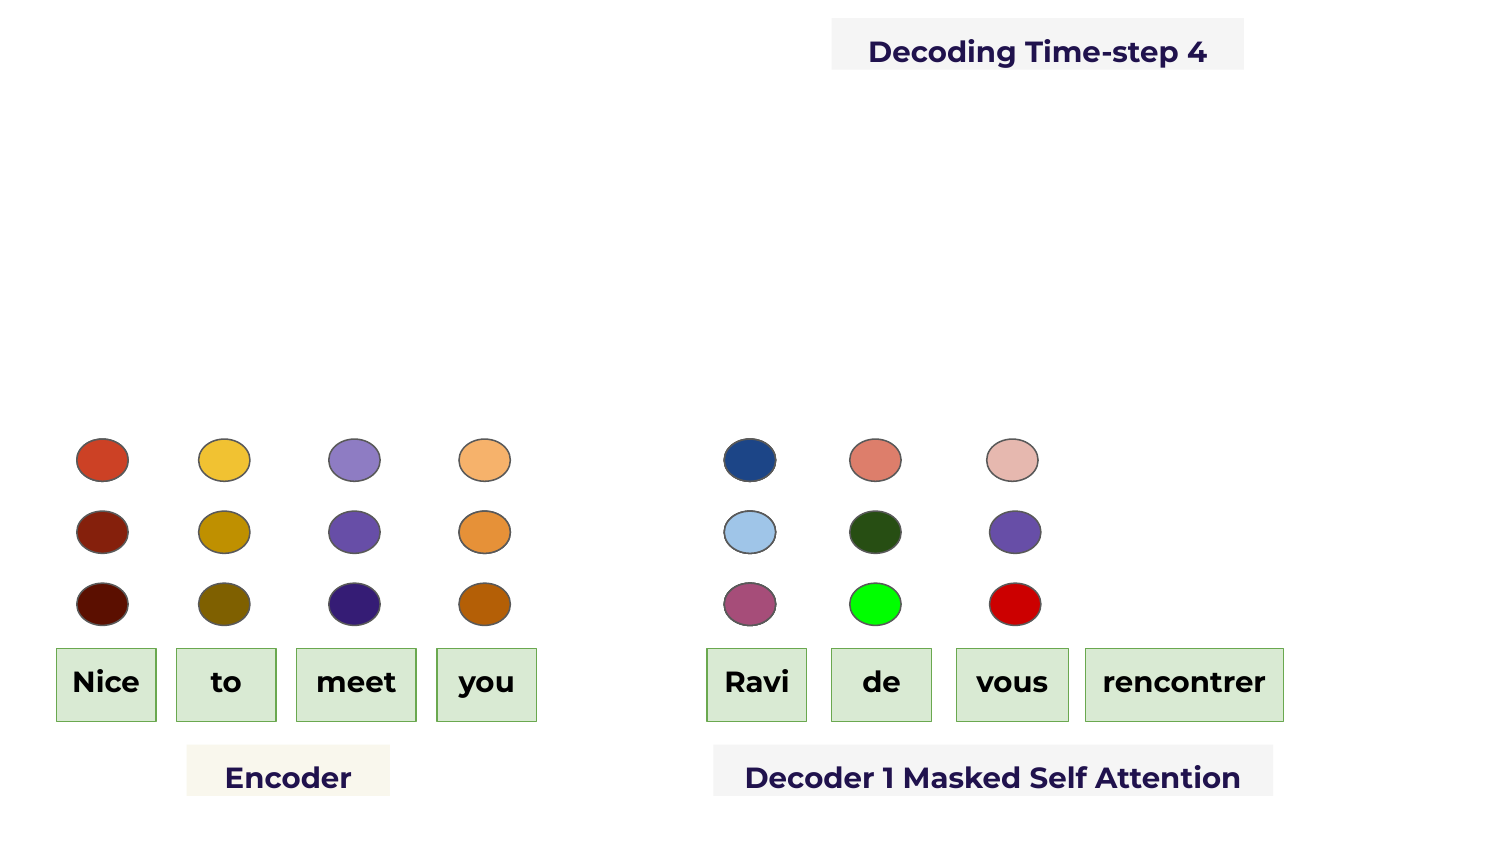

Decoding Time-step 4

Nice
to
meet
you
Ravi
de
vous
rencontrer
Encoder
Decoder 1 Masked Self Attention